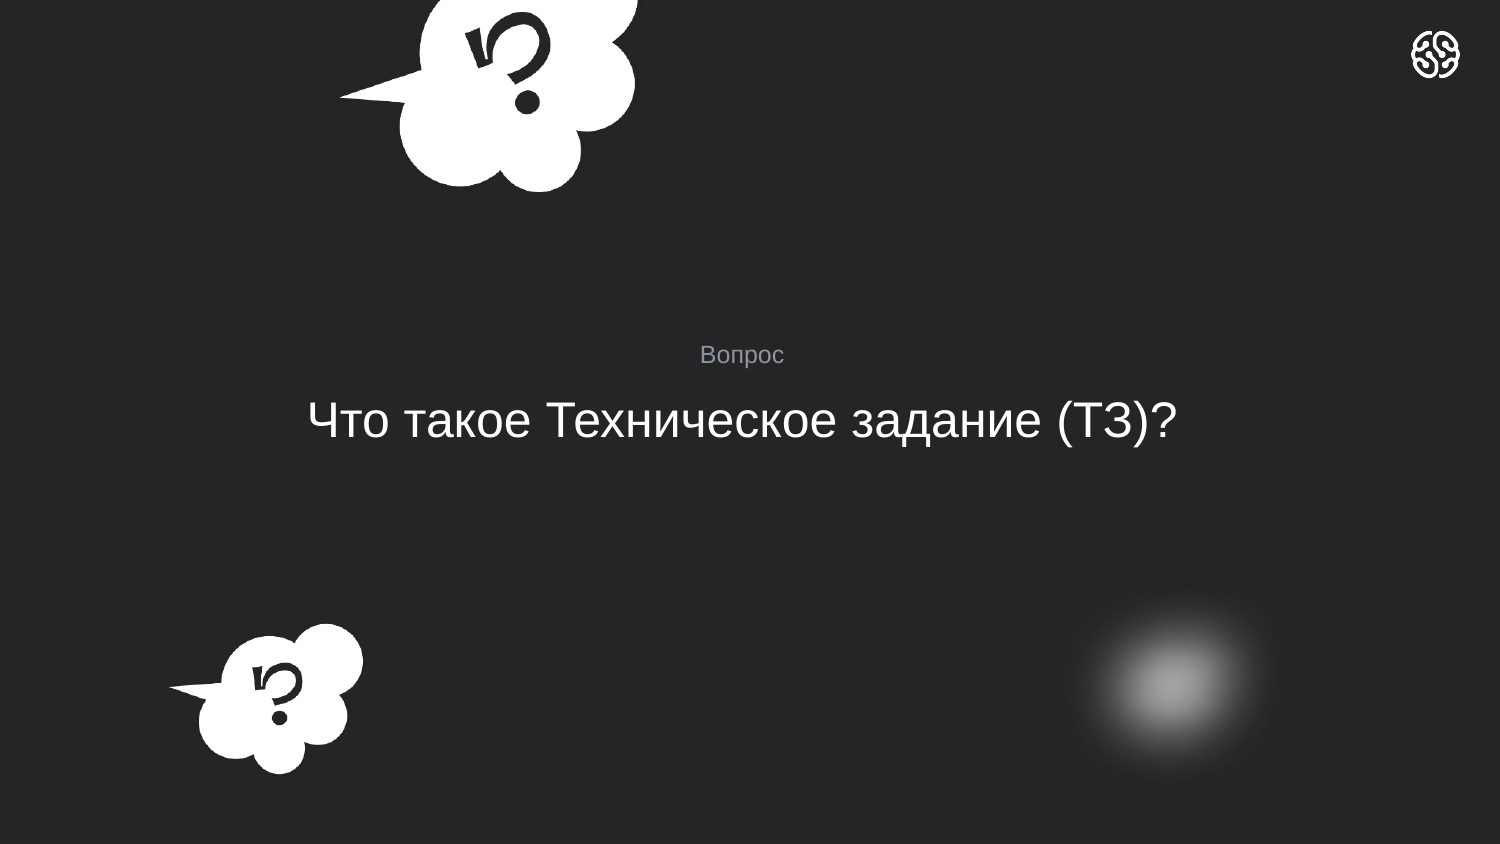

Вопрос
# Что такое Техническое задание (ТЗ)?